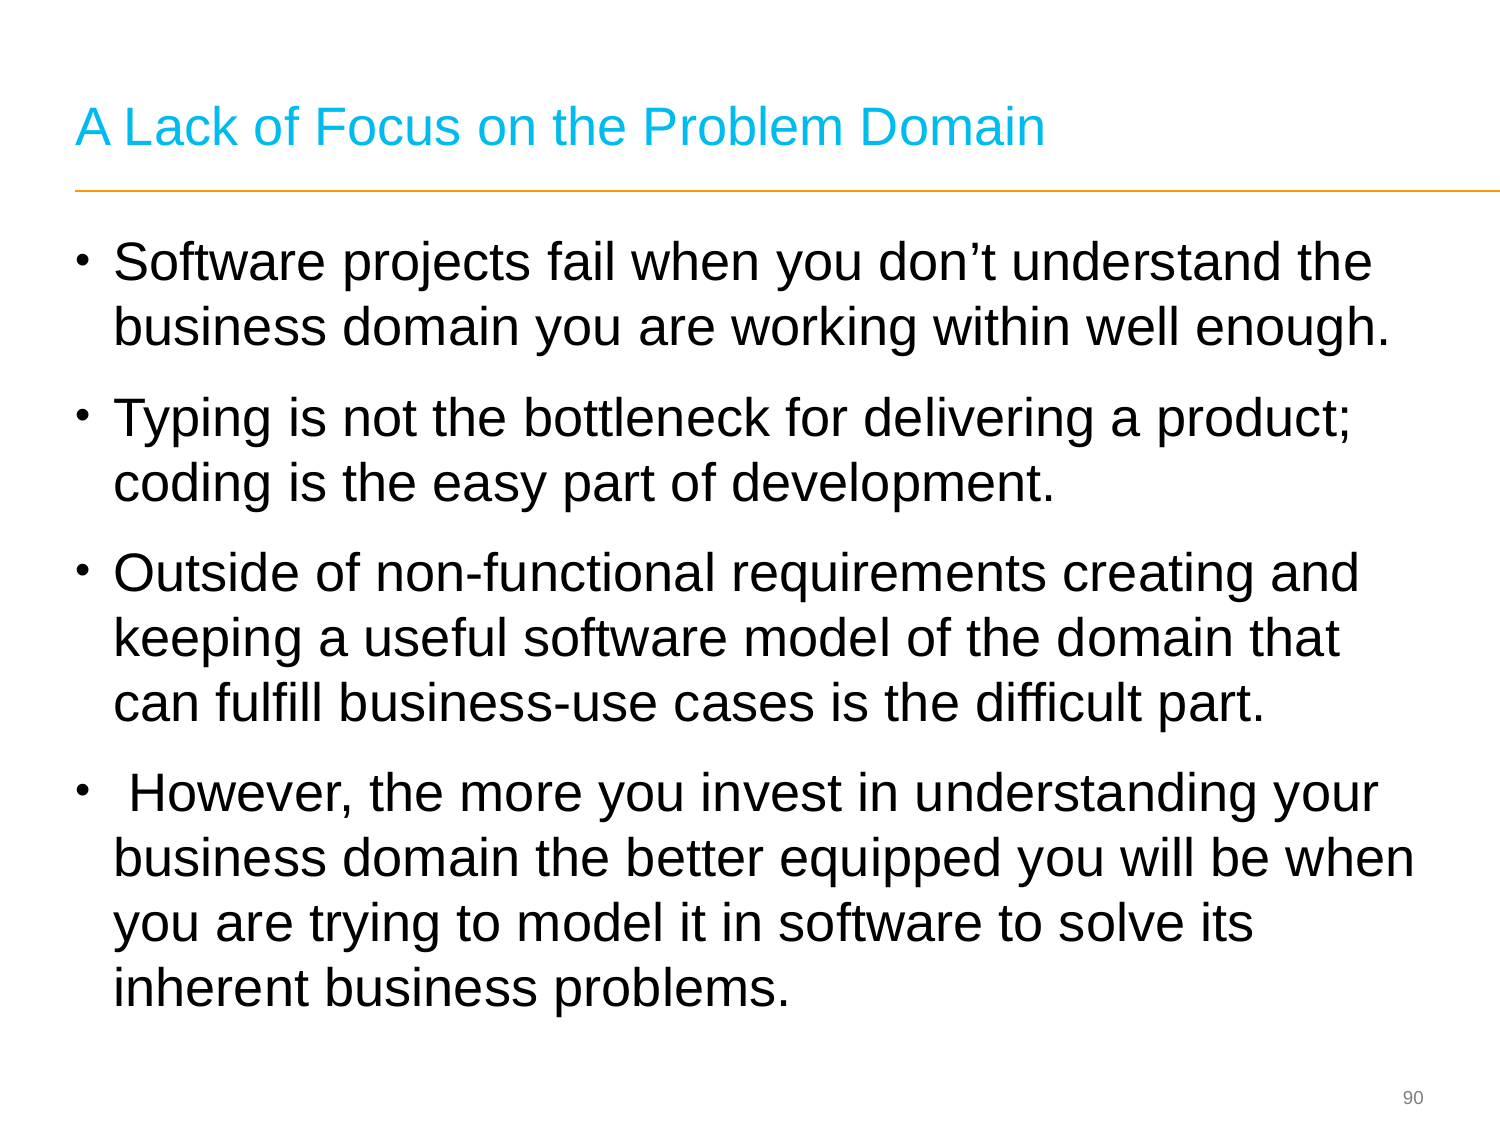

# A Lack of Focus on the Problem Domain
Software projects fail when you don’t understand the business domain you are working within well enough.
Typing is not the bottleneck for delivering a product; coding is the easy part of development.
Outside of non‐functional requirements creating and keeping a useful software model of the domain that can fulfill business-use cases is the difficult part.
 However, the more you invest in understanding your business domain the better equipped you will be when you are trying to model it in software to solve its inherent business problems.